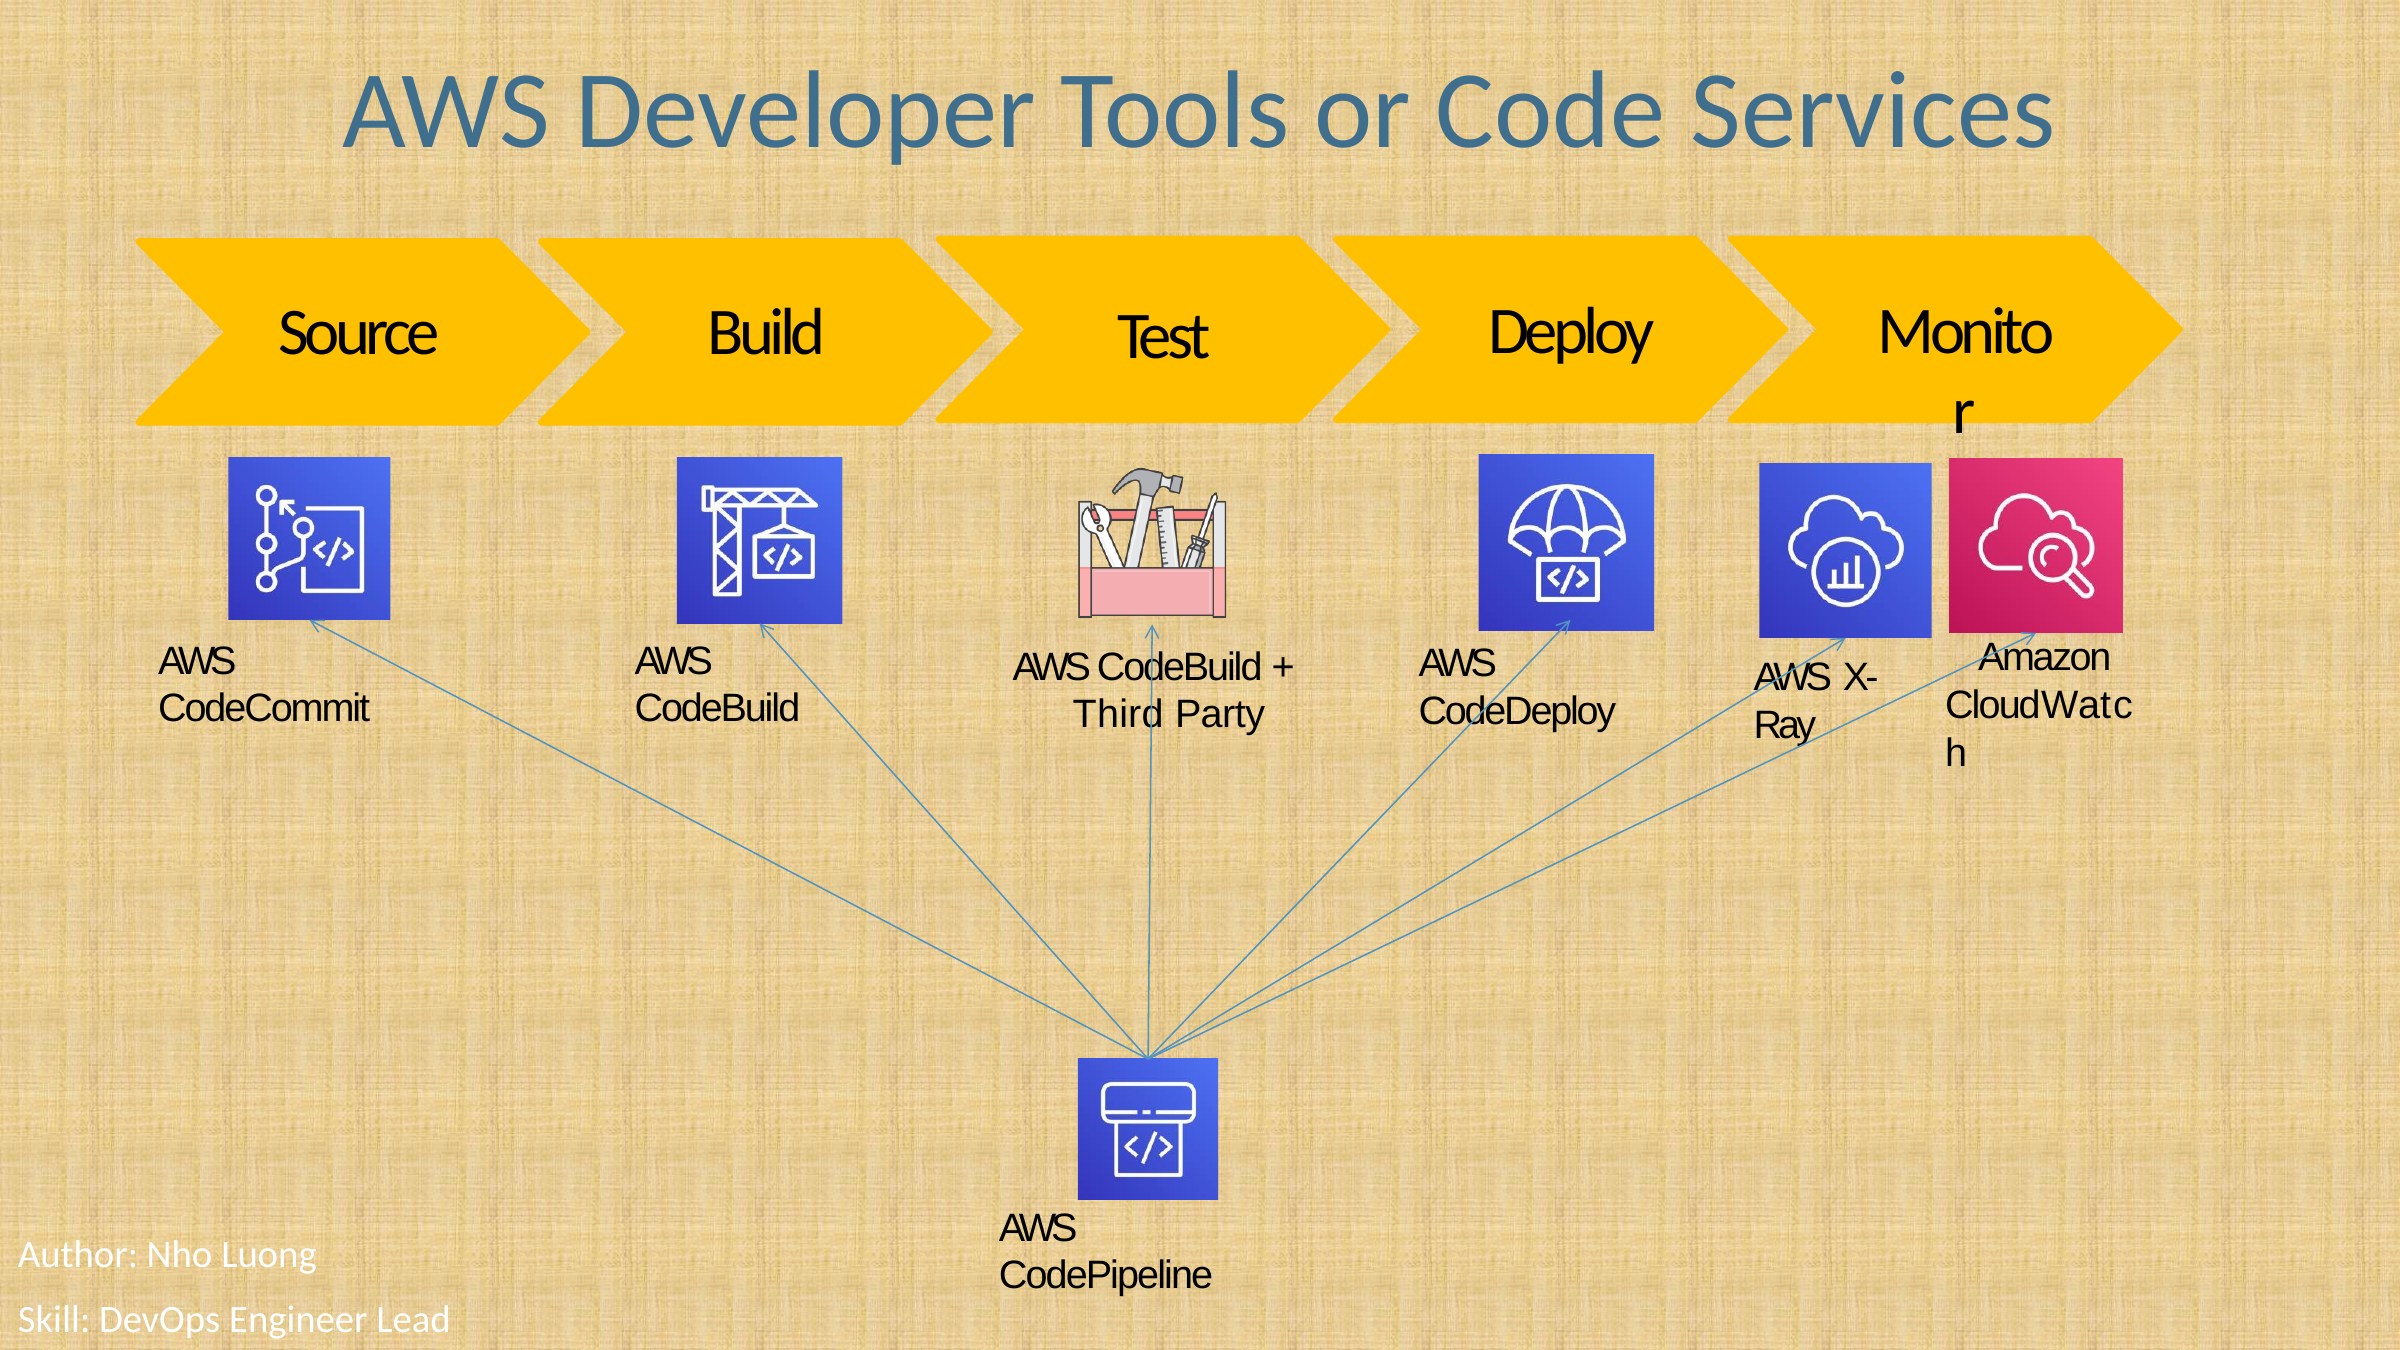

AWS Developer Tools or Code Services

Deploy
Monitor
Source
Build
Test

Amazon  CloudWatch
AWS CodeCommit
AWS CodeBuild
AWS CodeDeploy
AWS CodeBuild +  Third Party
AWS X-Ray

AWS CodePipeline
Author: Nho Luong
Skill: DevOps Engineer Lead